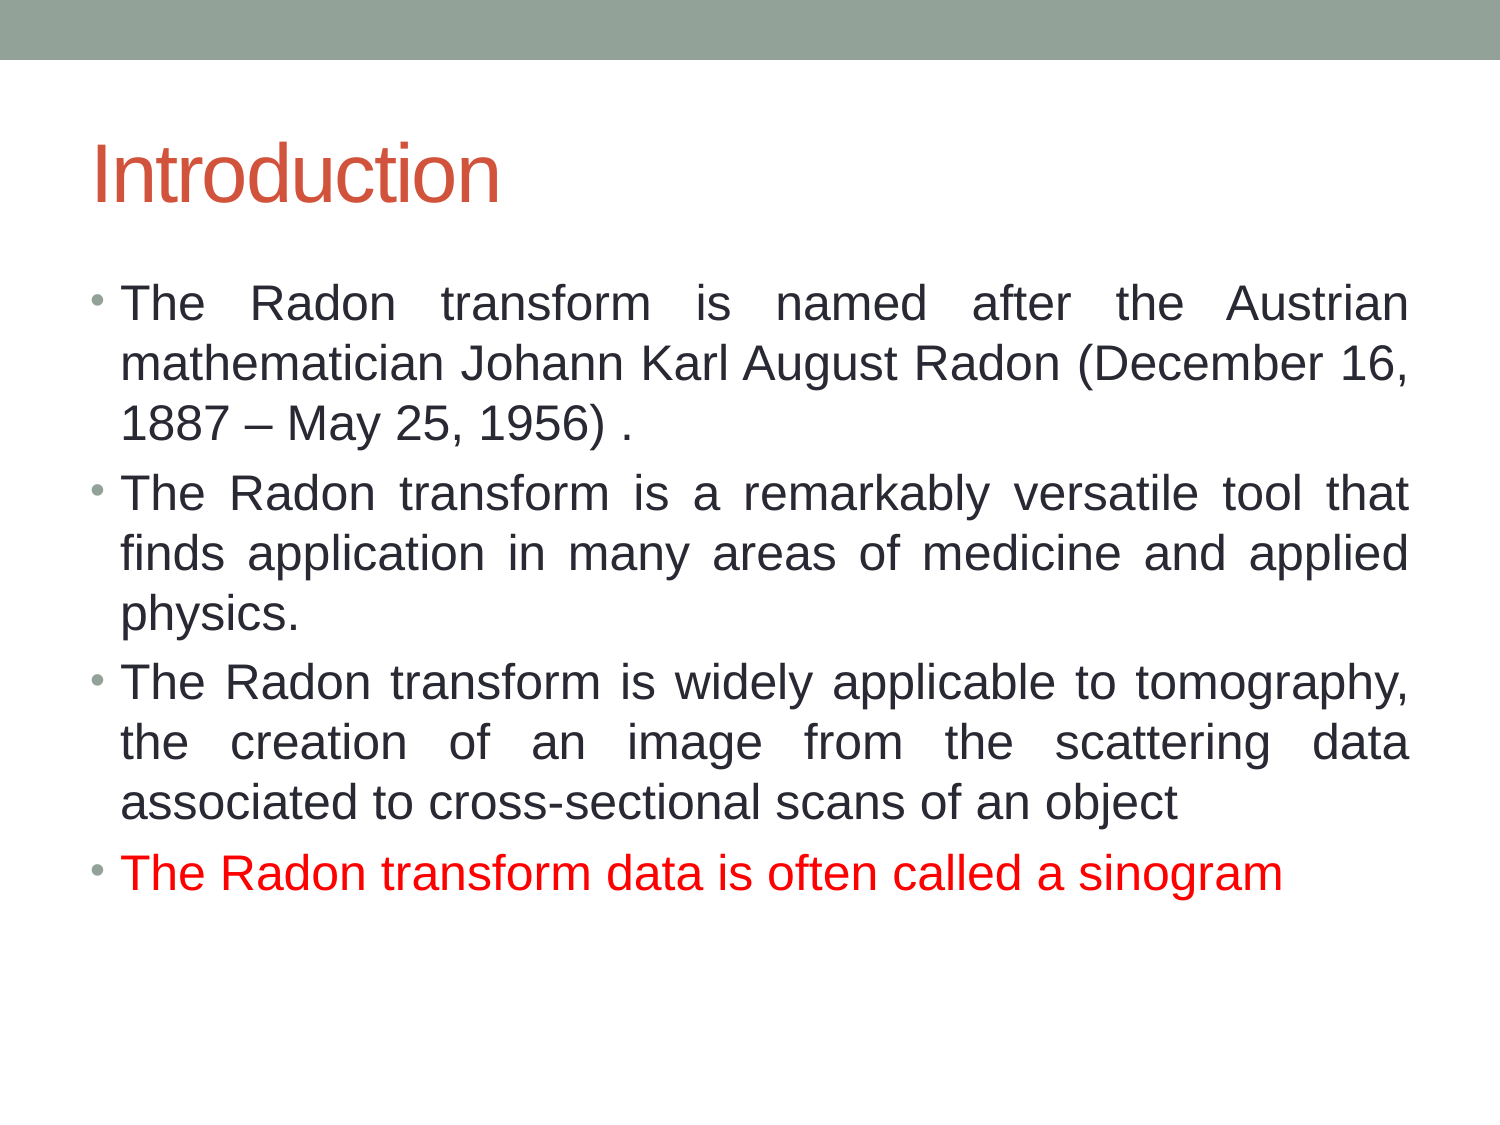

# Introduction
The Radon transform is named after the Austrian mathematician Johann Karl August Radon (December 16, 1887 – May 25, 1956) .
The Radon transform is a remarkably versatile tool that finds application in many areas of medicine and applied physics.
The Radon transform is widely applicable to tomography, the creation of an image from the scattering data associated to cross-sectional scans of an object
The Radon transform data is often called a sinogram